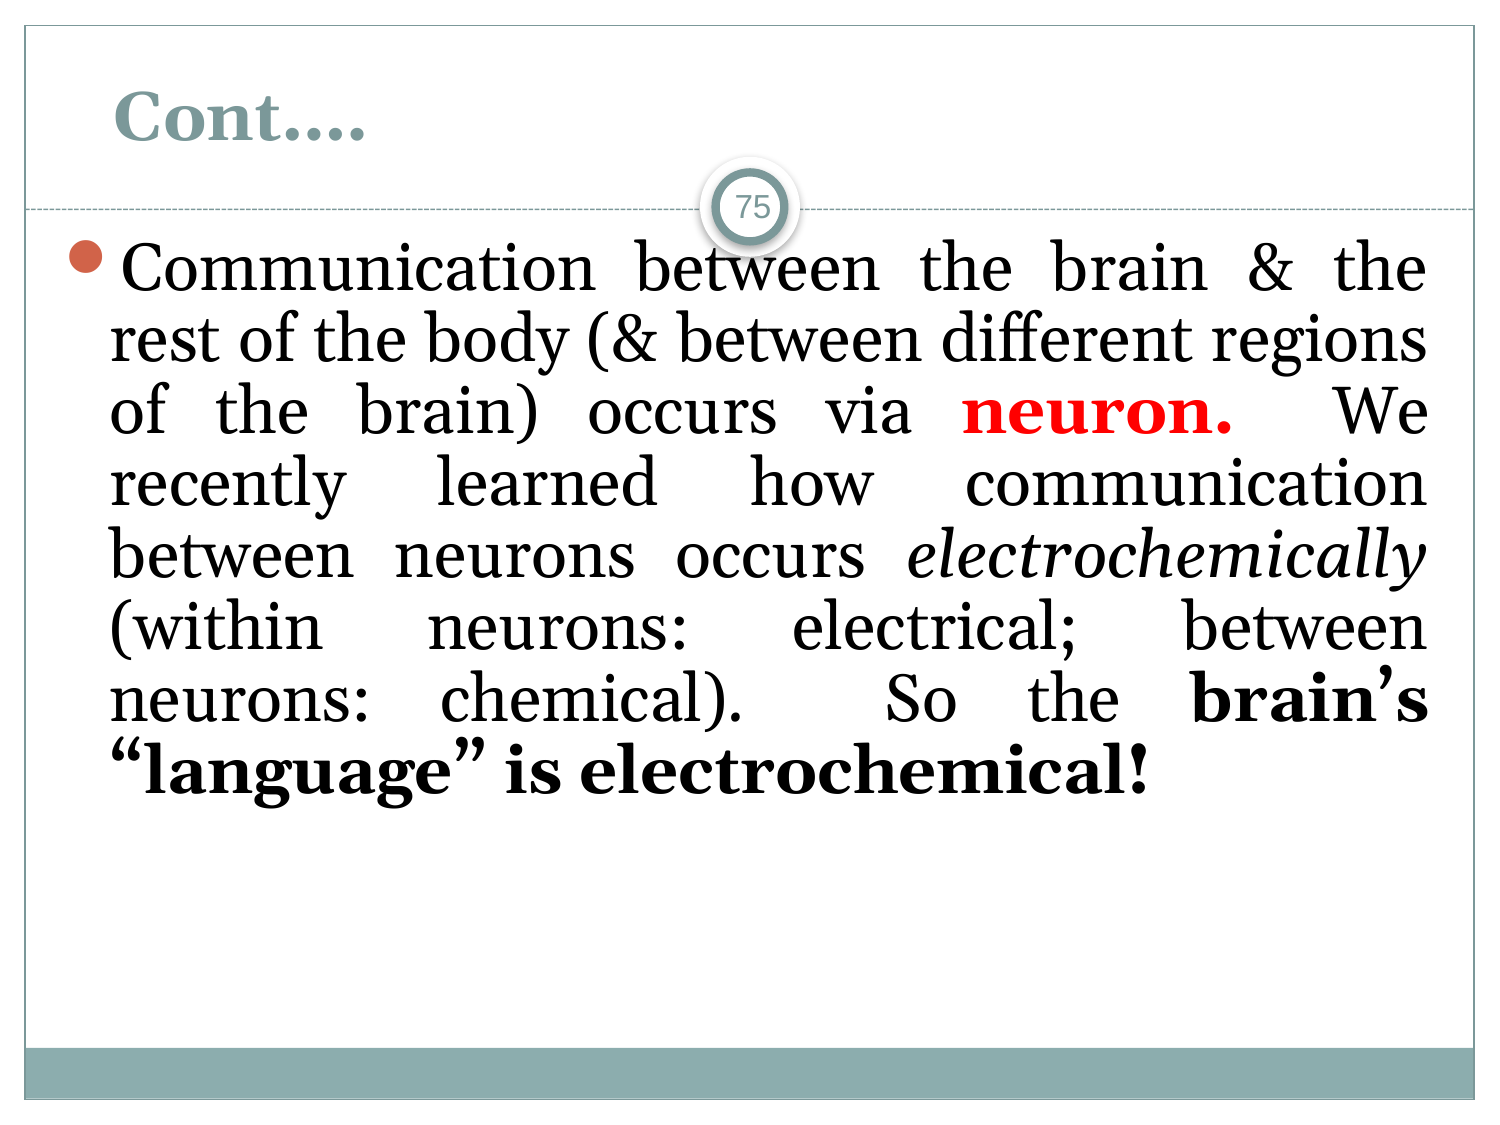

# Cont.…
75
Communication between the brain & the rest of the body (& between different regions of the brain) occurs via neuron.  We recently learned how communication between neurons occurs electrochemically (within neurons: electrical; between neurons: chemical).  So the brain’s “language” is electrochemical!